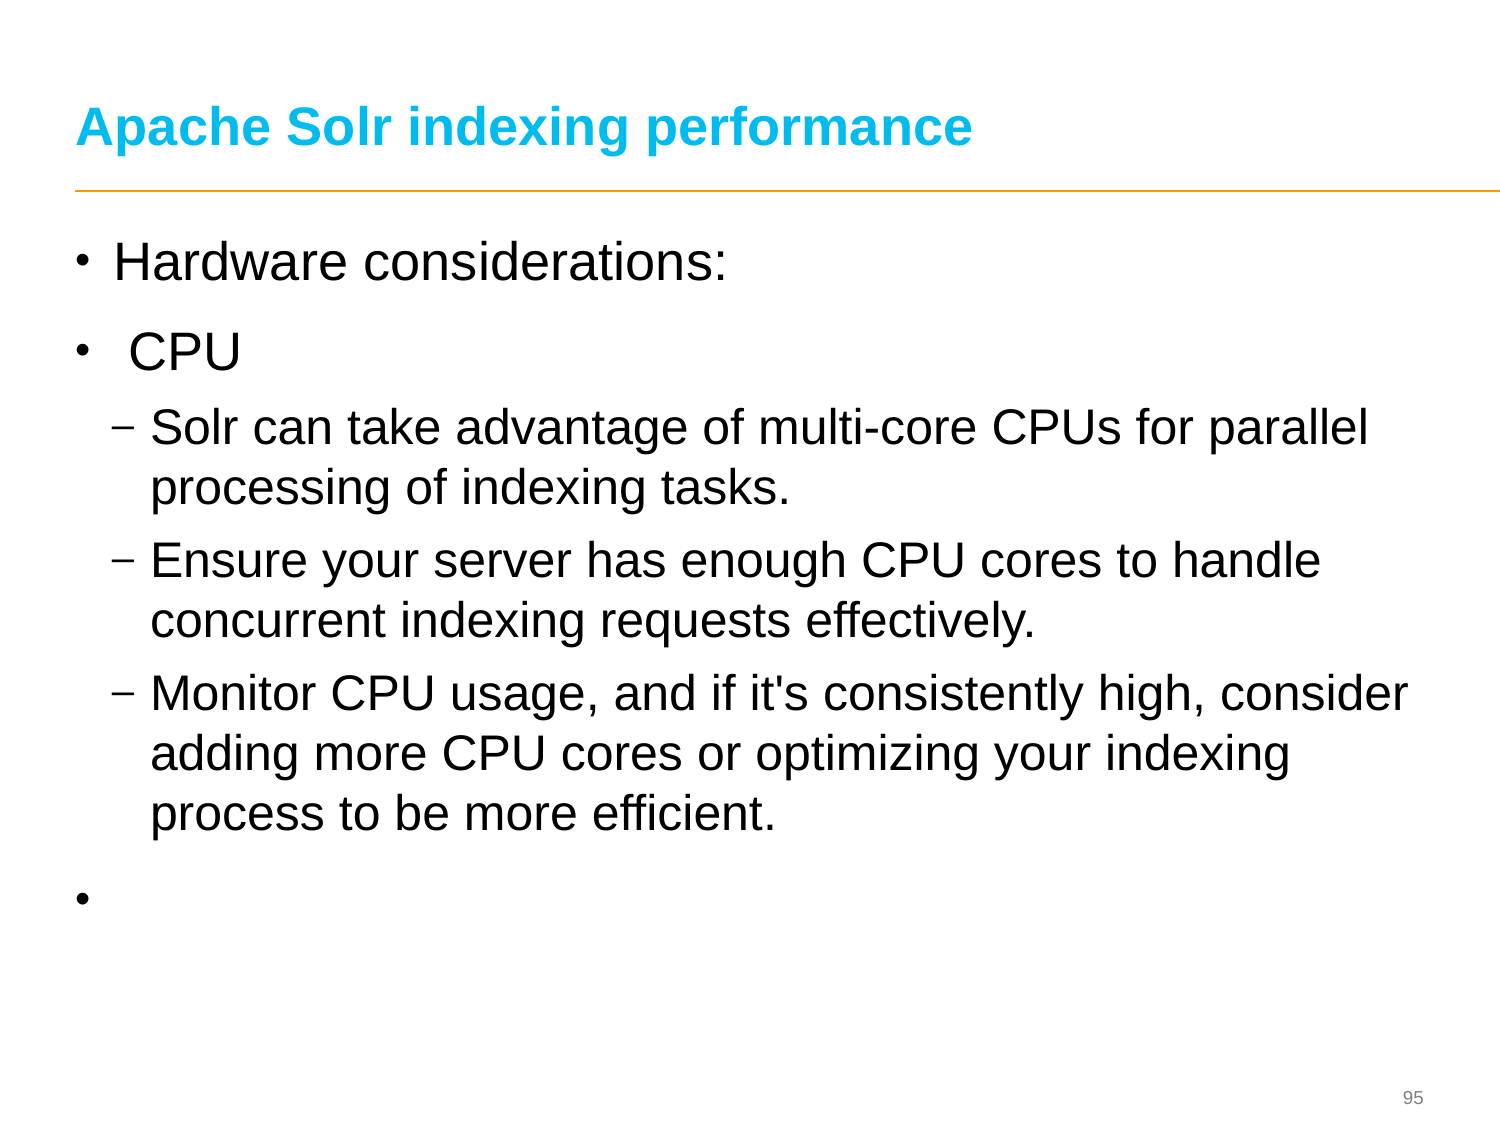

# Apache Solr indexing performance
Hardware considerations:
 CPU
Solr can take advantage of multi-core CPUs for parallel processing of indexing tasks.
Ensure your server has enough CPU cores to handle concurrent indexing requests effectively.
Monitor CPU usage, and if it's consistently high, consider adding more CPU cores or optimizing your indexing process to be more efficient.